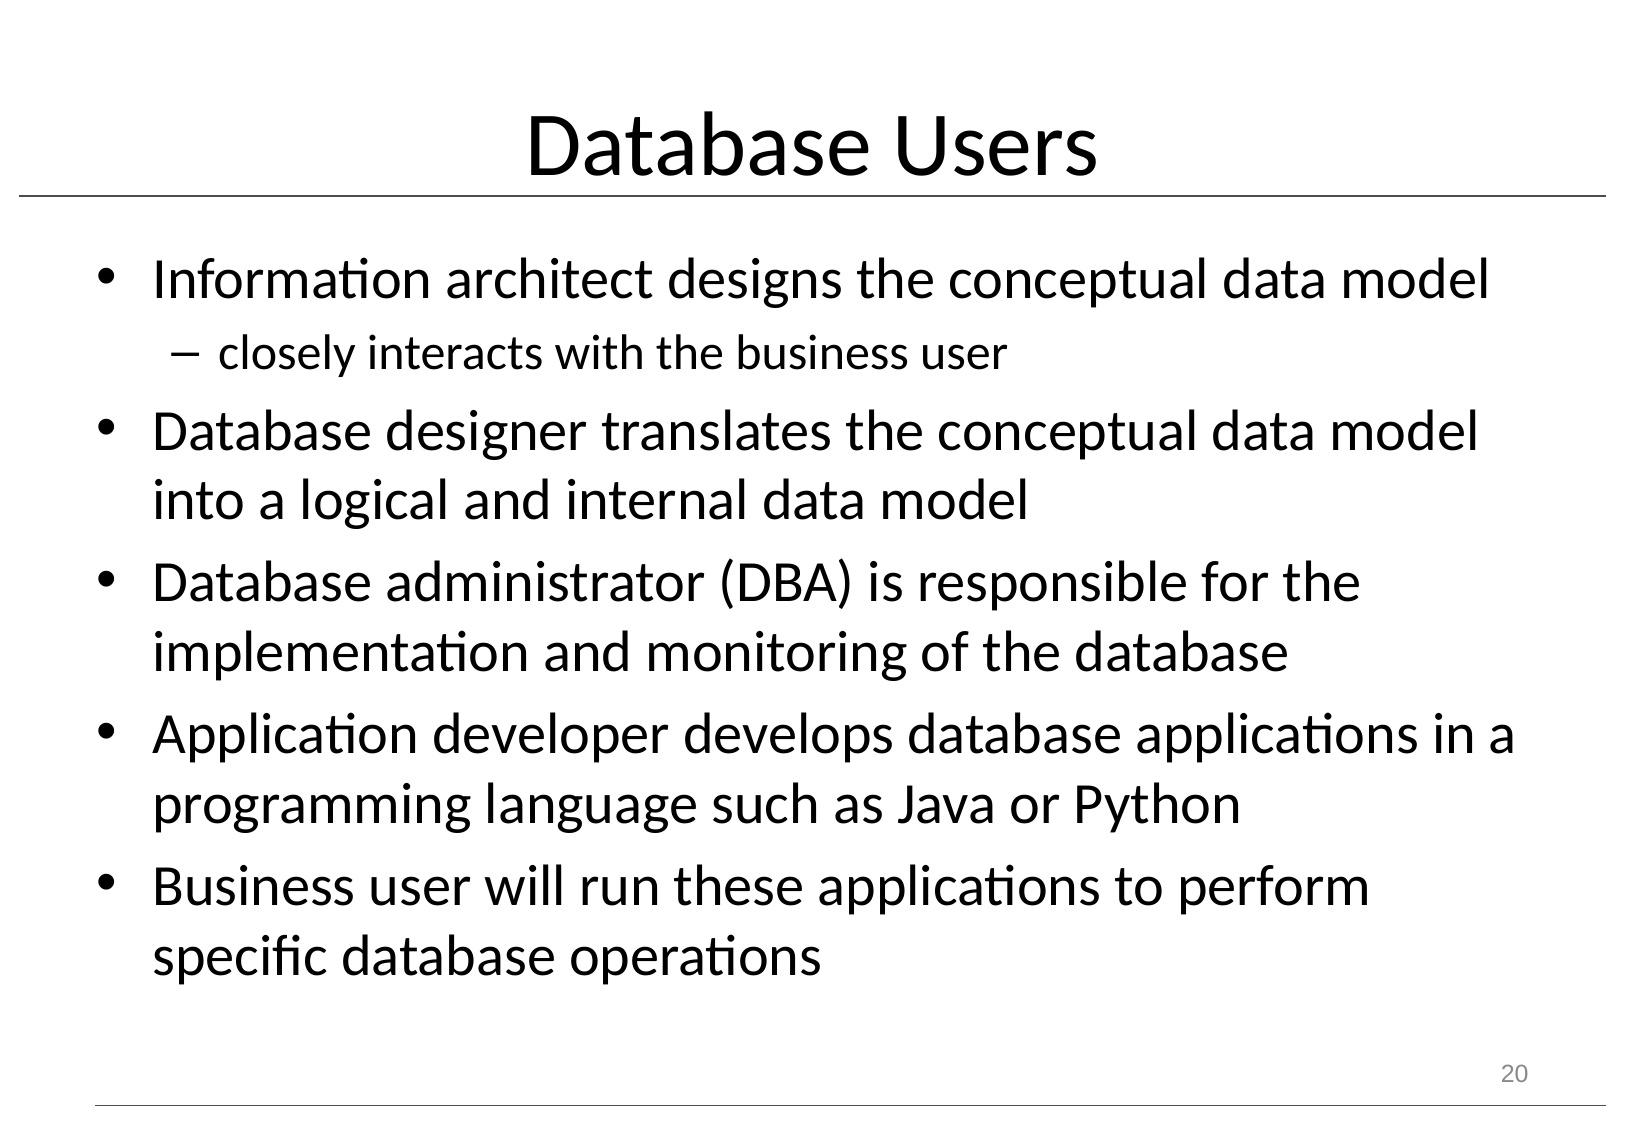

# Database Users
Information architect designs the conceptual data model
closely interacts with the business user
Database designer translates the conceptual data model into a logical and internal data model
Database administrator (DBA) is responsible for the implementation and monitoring of the database
Application developer develops database applications in a programming language such as Java or Python
Business user will run these applications to perform specific database operations
20